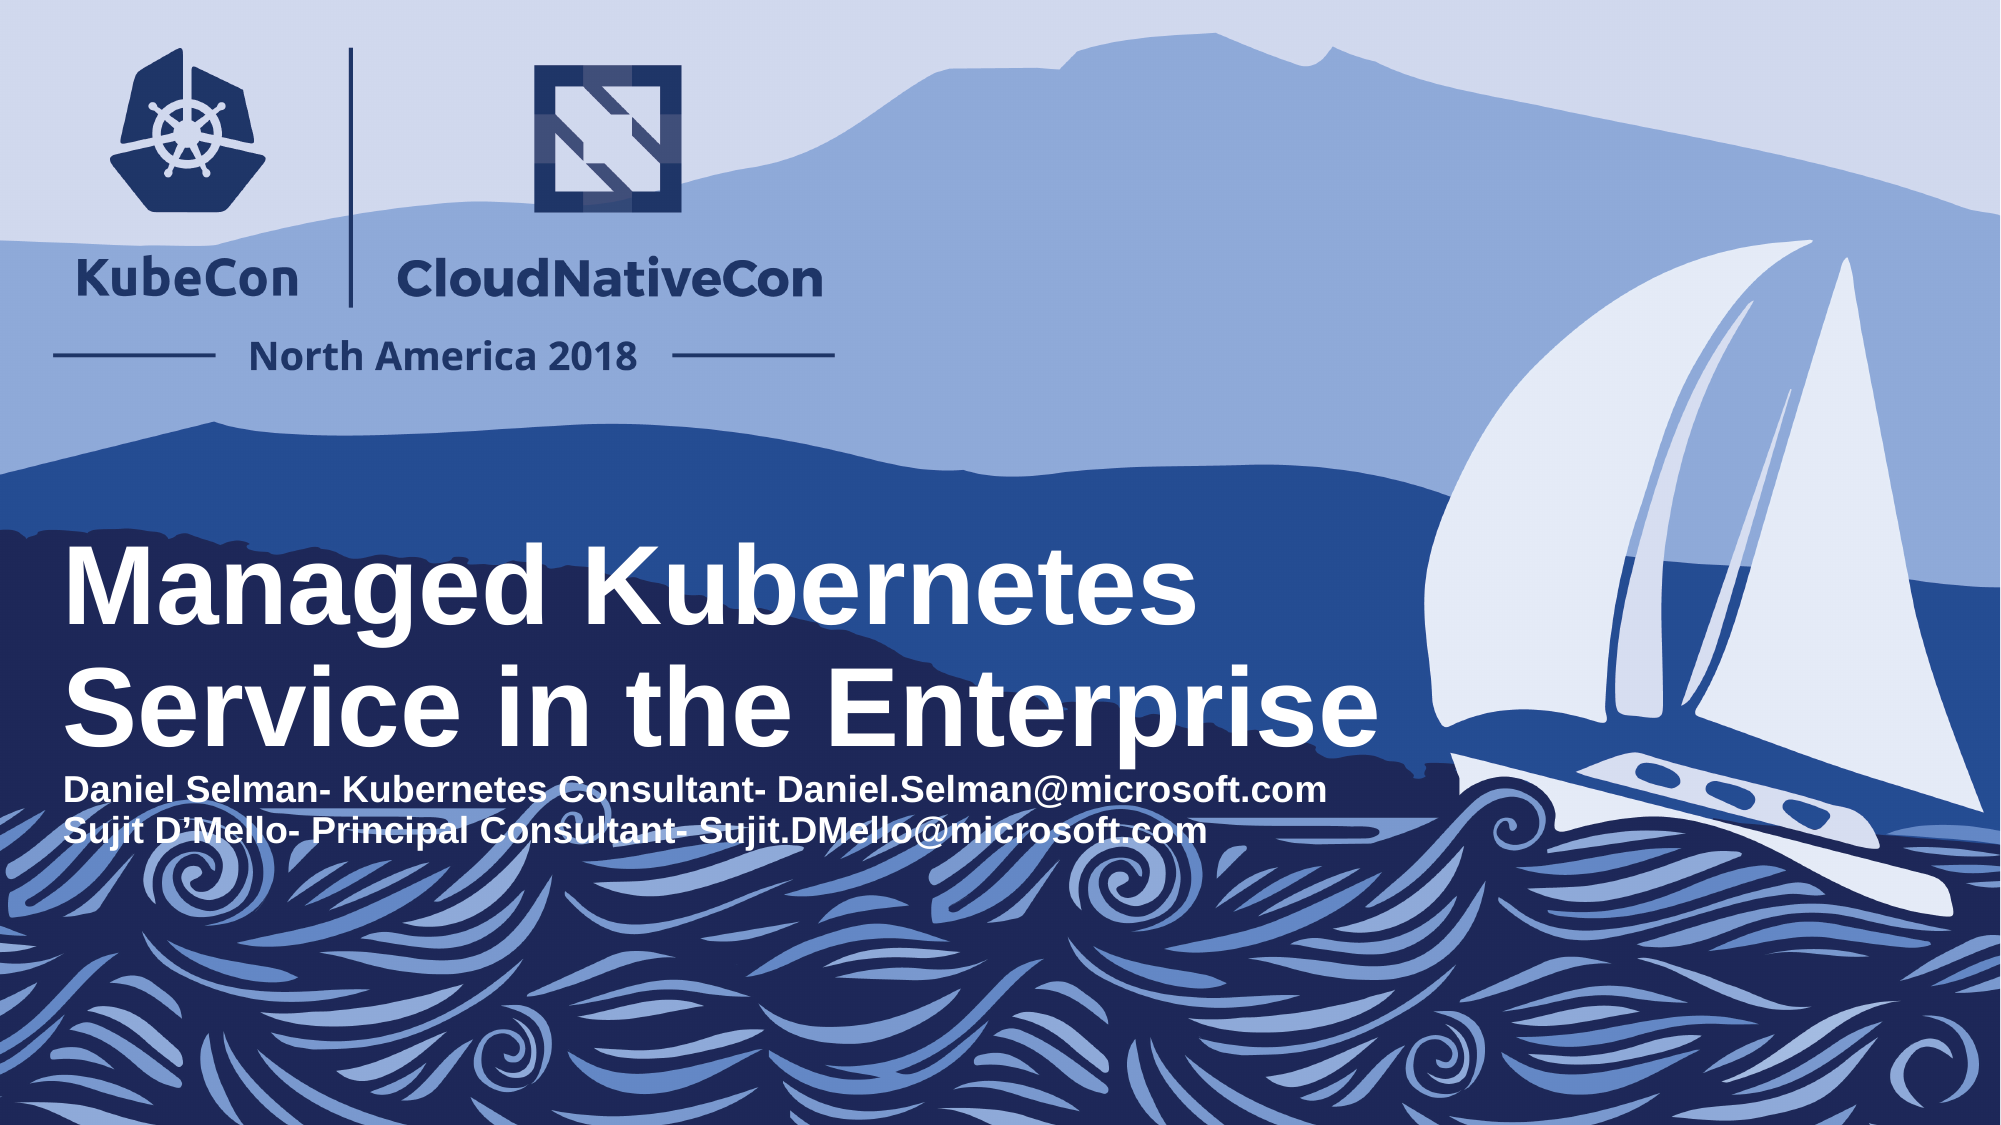

# Managed Kubernetes Service in the Enterprise Daniel Selman- Kubernetes Consultant- Daniel.Selman@microsoft.com Sujit D’Mello- Principal Consultant- Sujit.DMello@microsoft.com